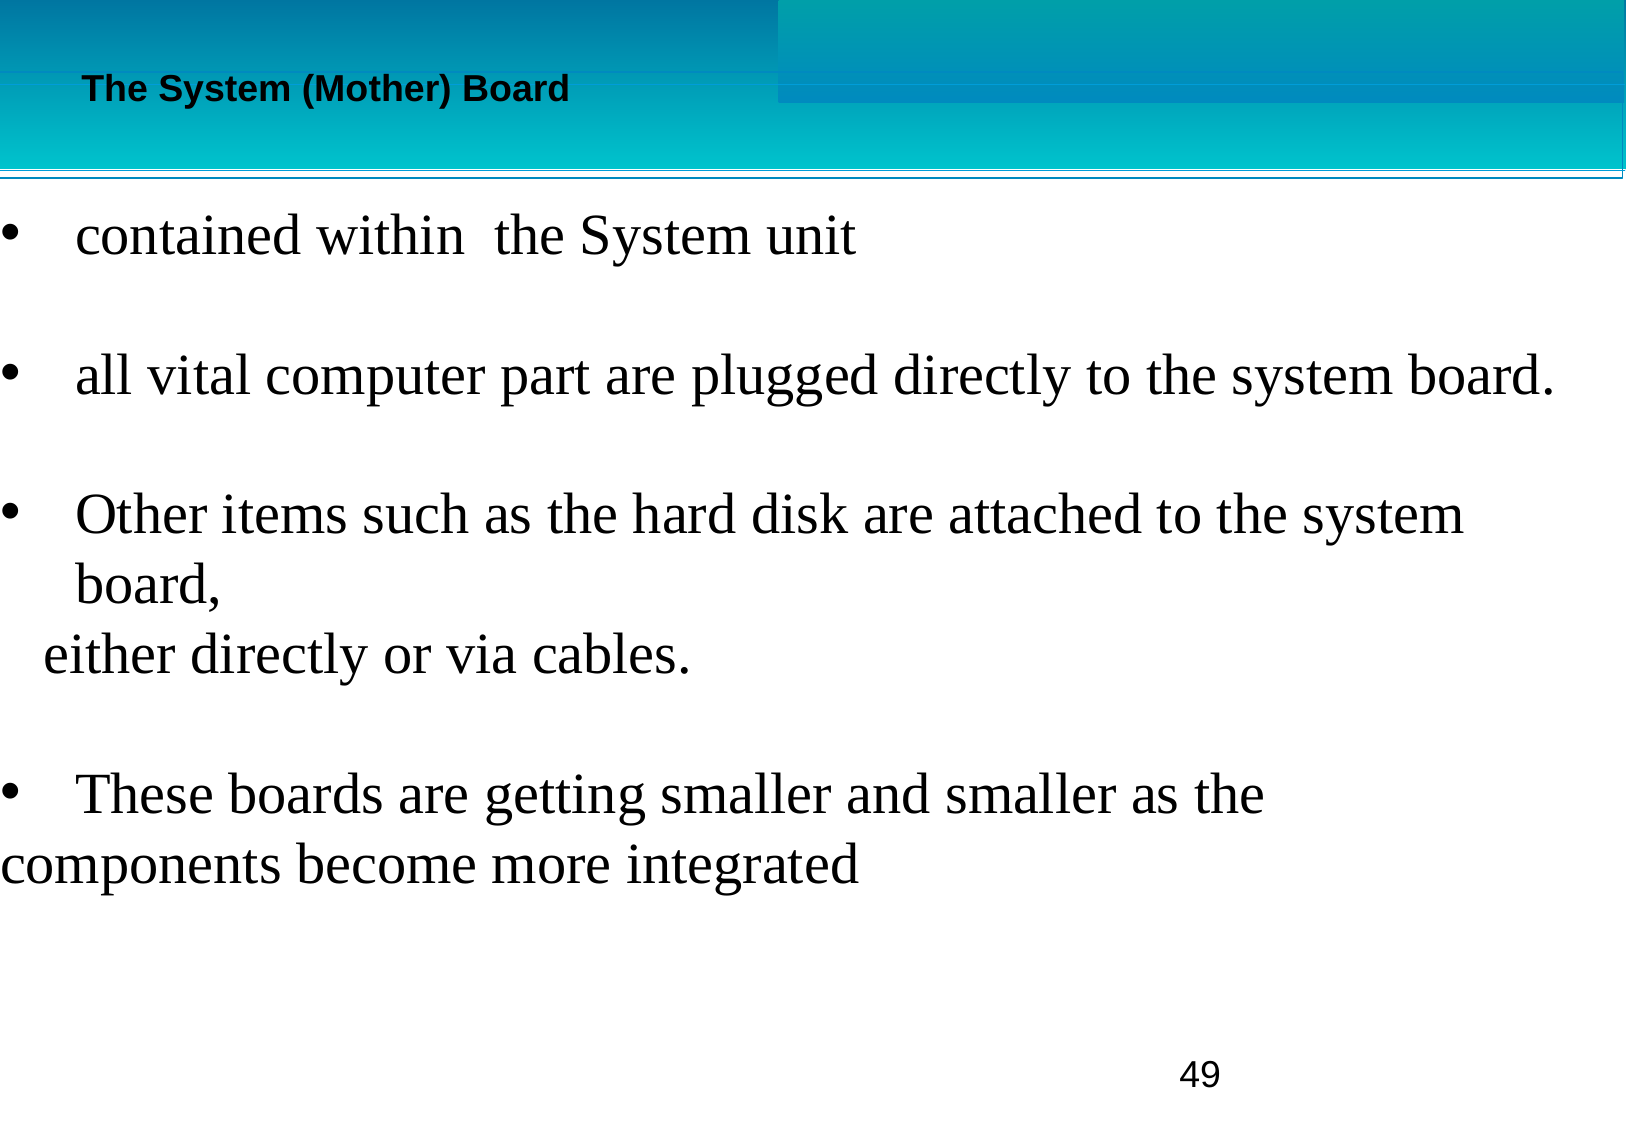

# The System (Mother) Board
contained within  the System unit

all vital computer part are plugged directly to the system board.

Other items such as the hard disk are attached to the system board,
   either directly or via cables.

These boards are getting smaller and smaller as the
components become more integrated
49